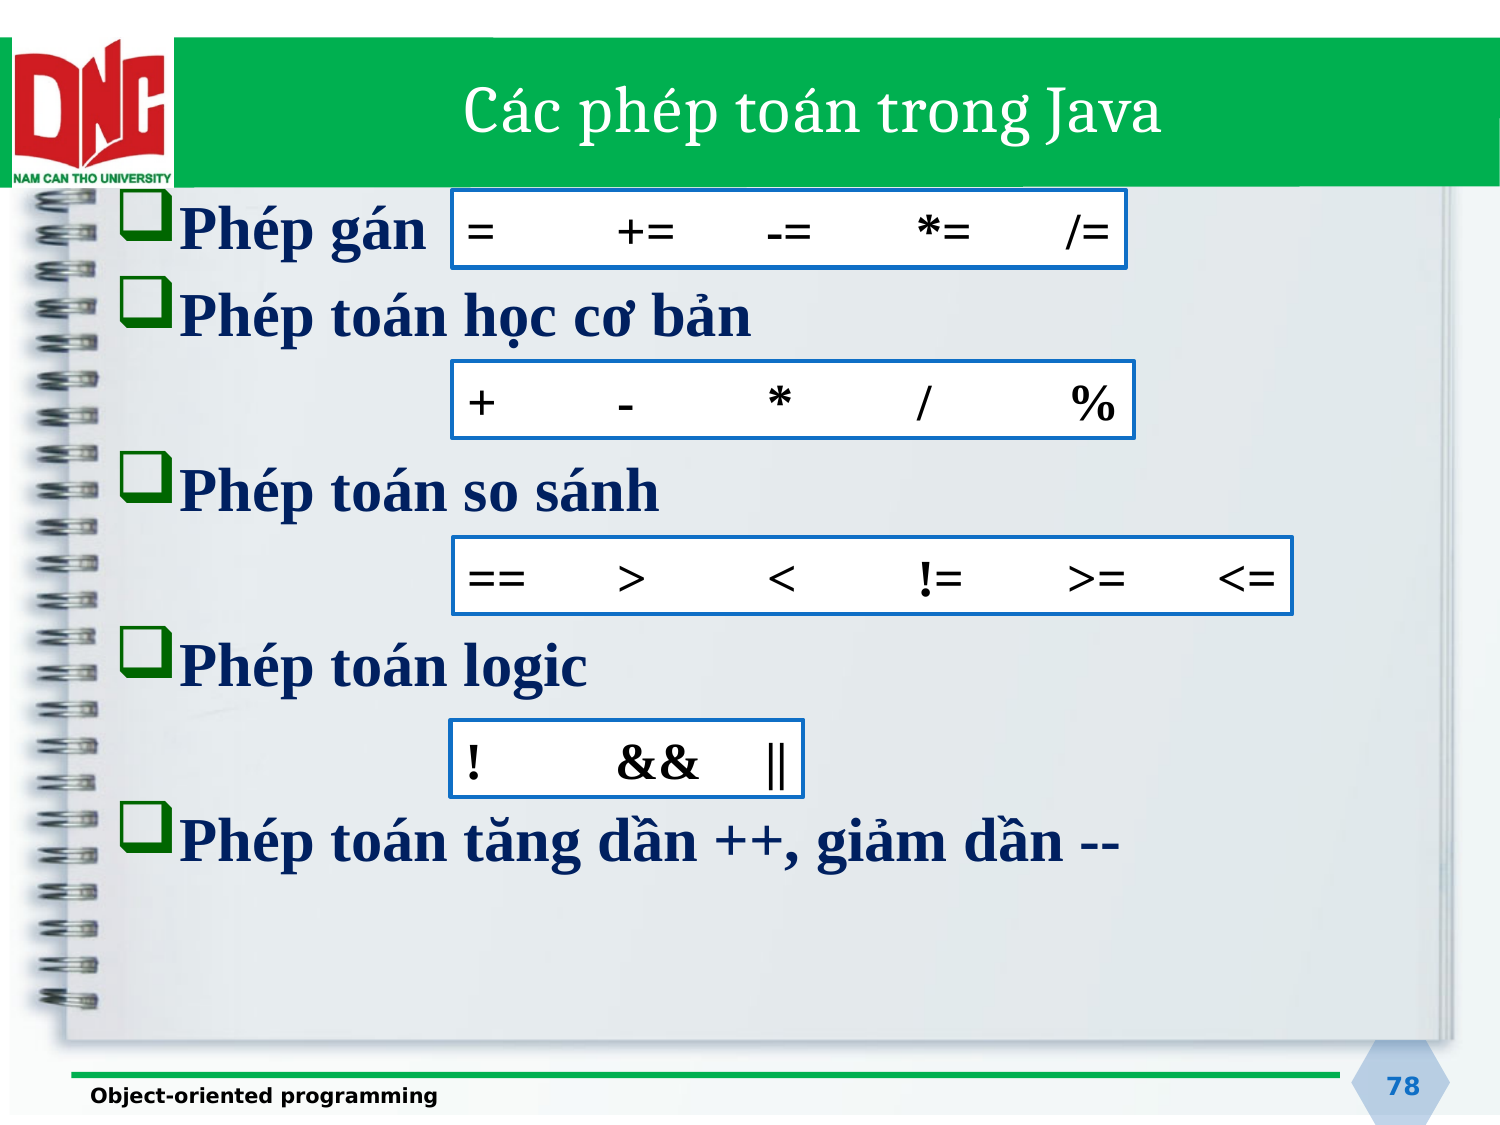

# Các phép toán trong Java
Phép gán
Phép toán học cơ bản

Phép toán so sánh

Phép toán logic

Phép toán tăng dần ++, giảm dần --

=	+=	-=	*=	/=
+	-	*	/	%
==	>	<	!=	>=	<=
!	&&	||
78
Object-oriented programming